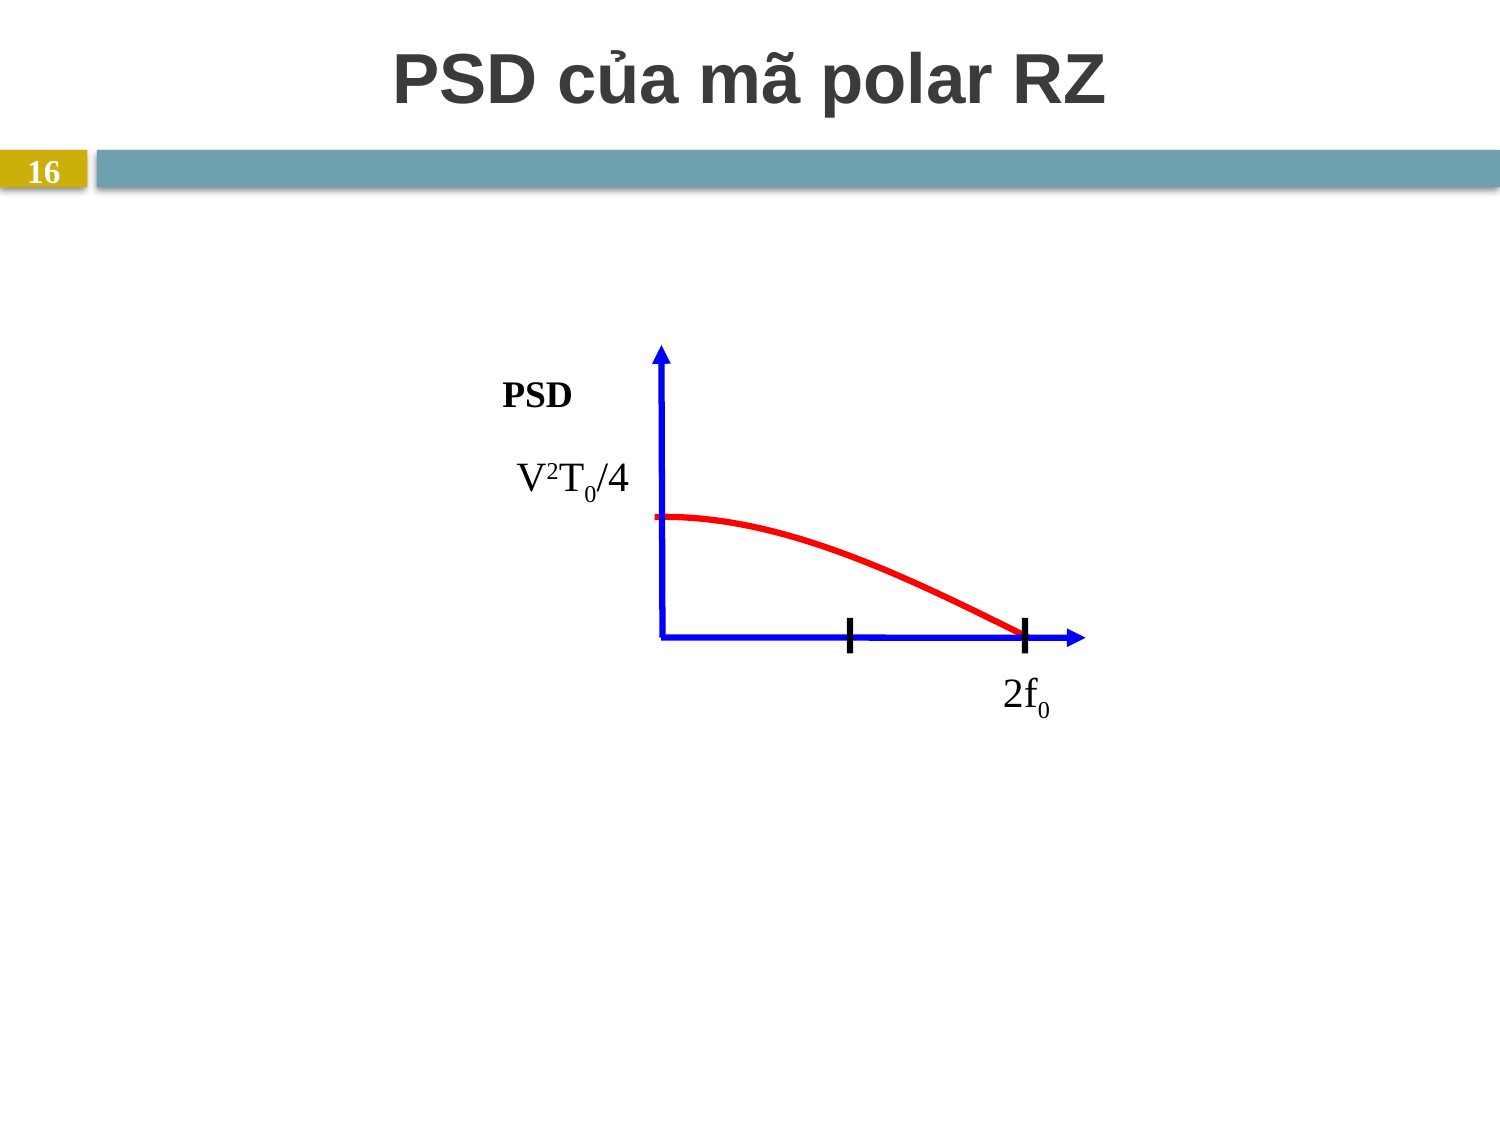

# PSD của mã polar RZ
16

PSD

V2T0/4

2f0